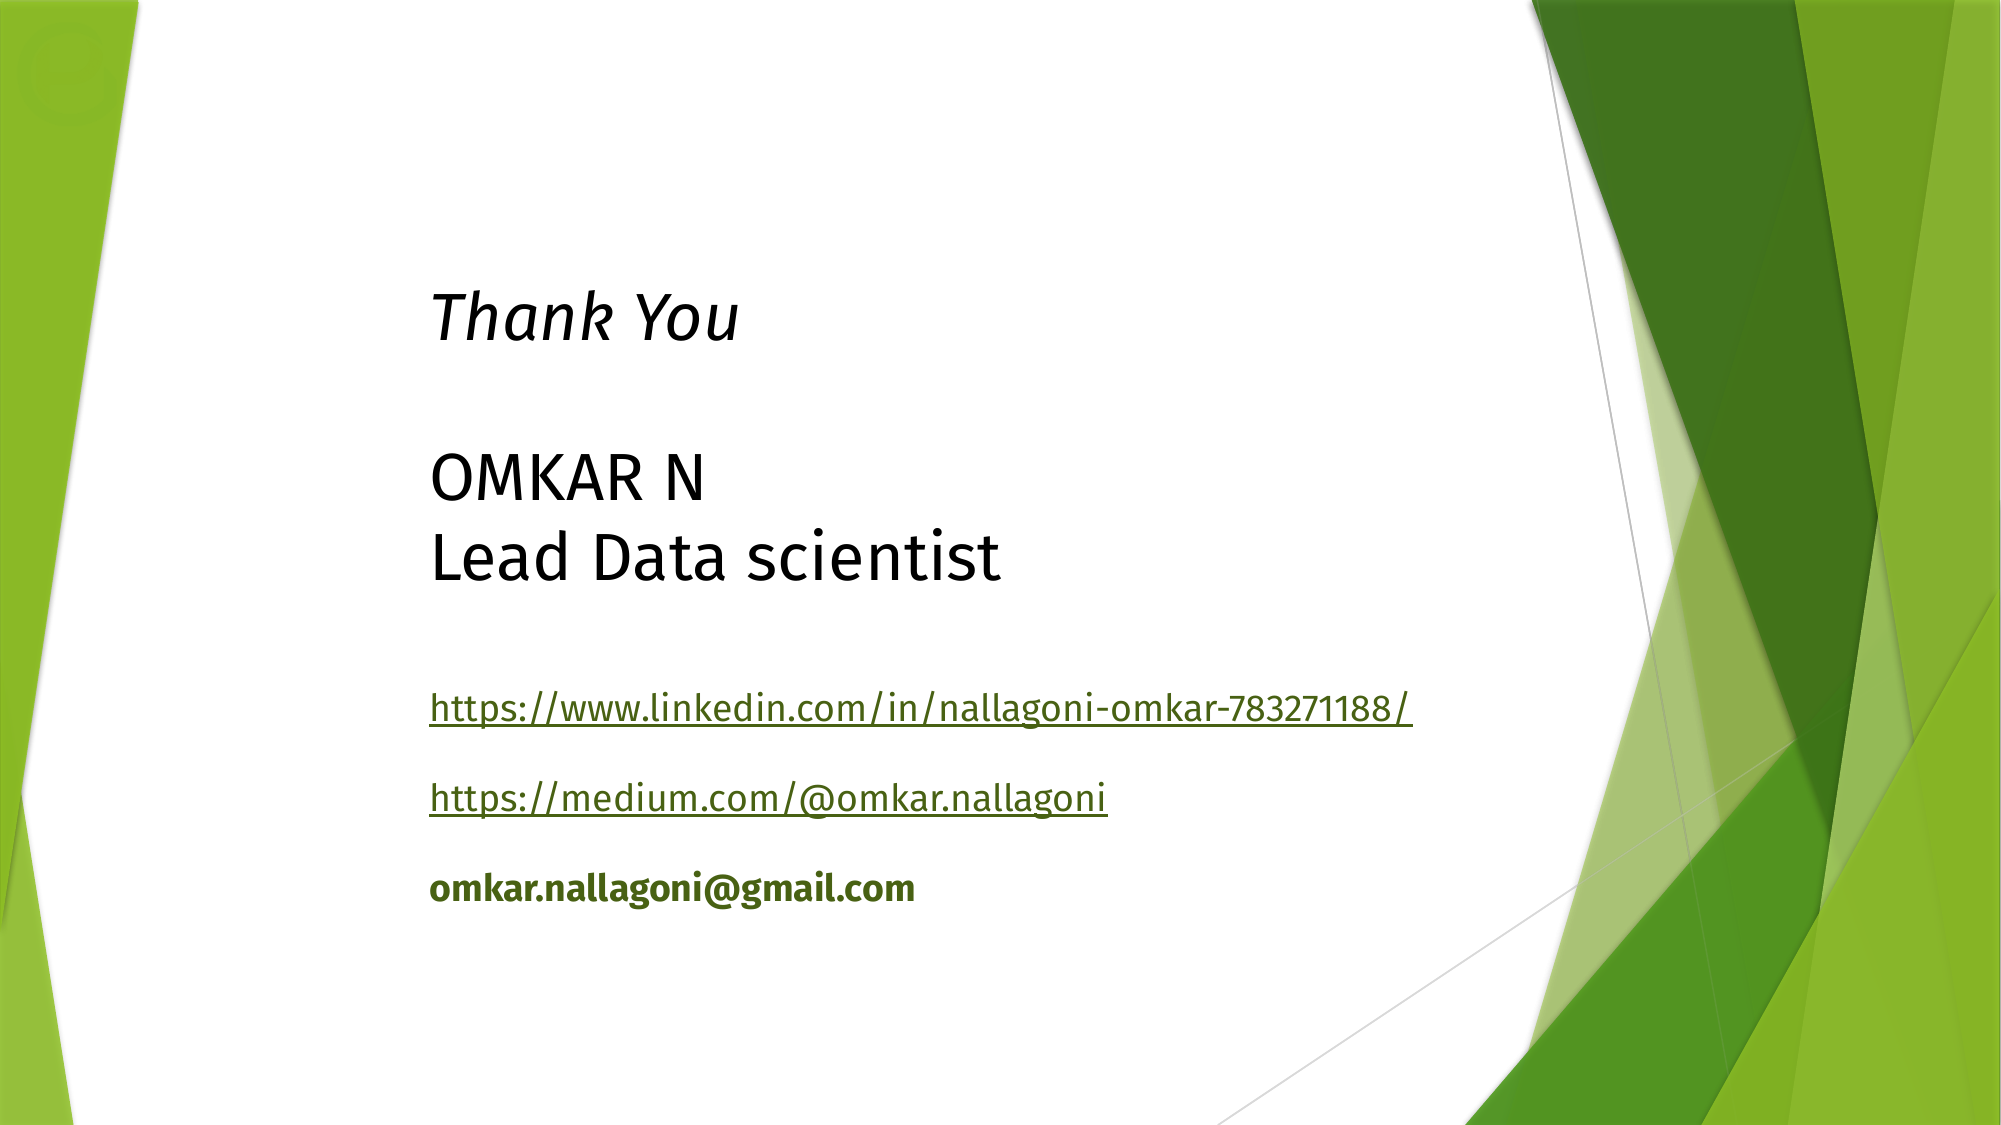

Thank You

OMKAR N
Lead Data scientist

https://www.linkedin.com/in/nallagoni-omkar-783271188/

https://medium.com/@omkar.nallagoni

omkar.nallagoni@gmail.com